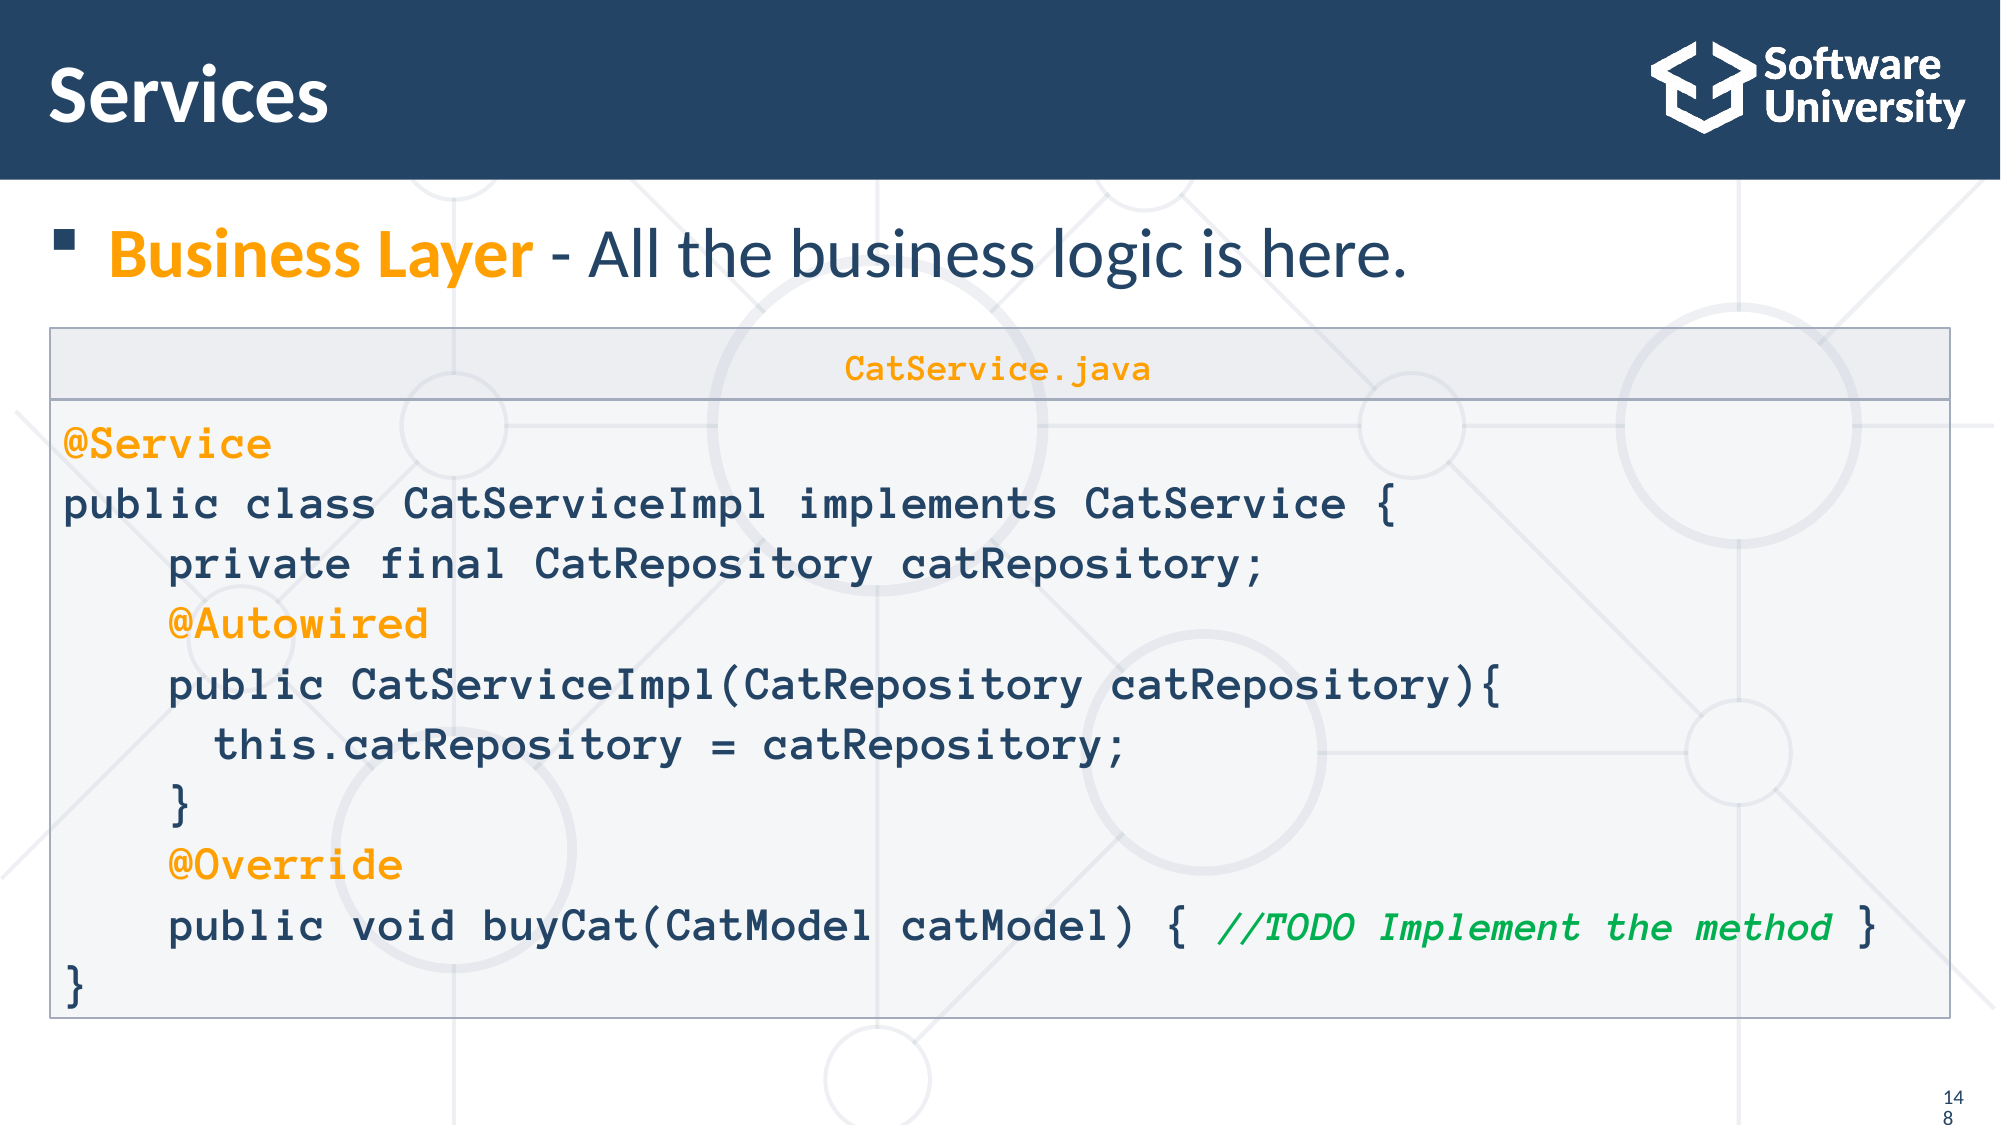

# Services
Business Layer - All the business logic is here.
CatService.java
@Service
public class CatServiceImpl implements CatService {
    private final CatRepository catRepository;
    @Autowired
    public CatServiceImpl(CatRepository catRepository){
	this.catRepository = catRepository;
    }
    @Override
    public void buyCat(CatModel catModel) { //TODO Implement the method }
}
148